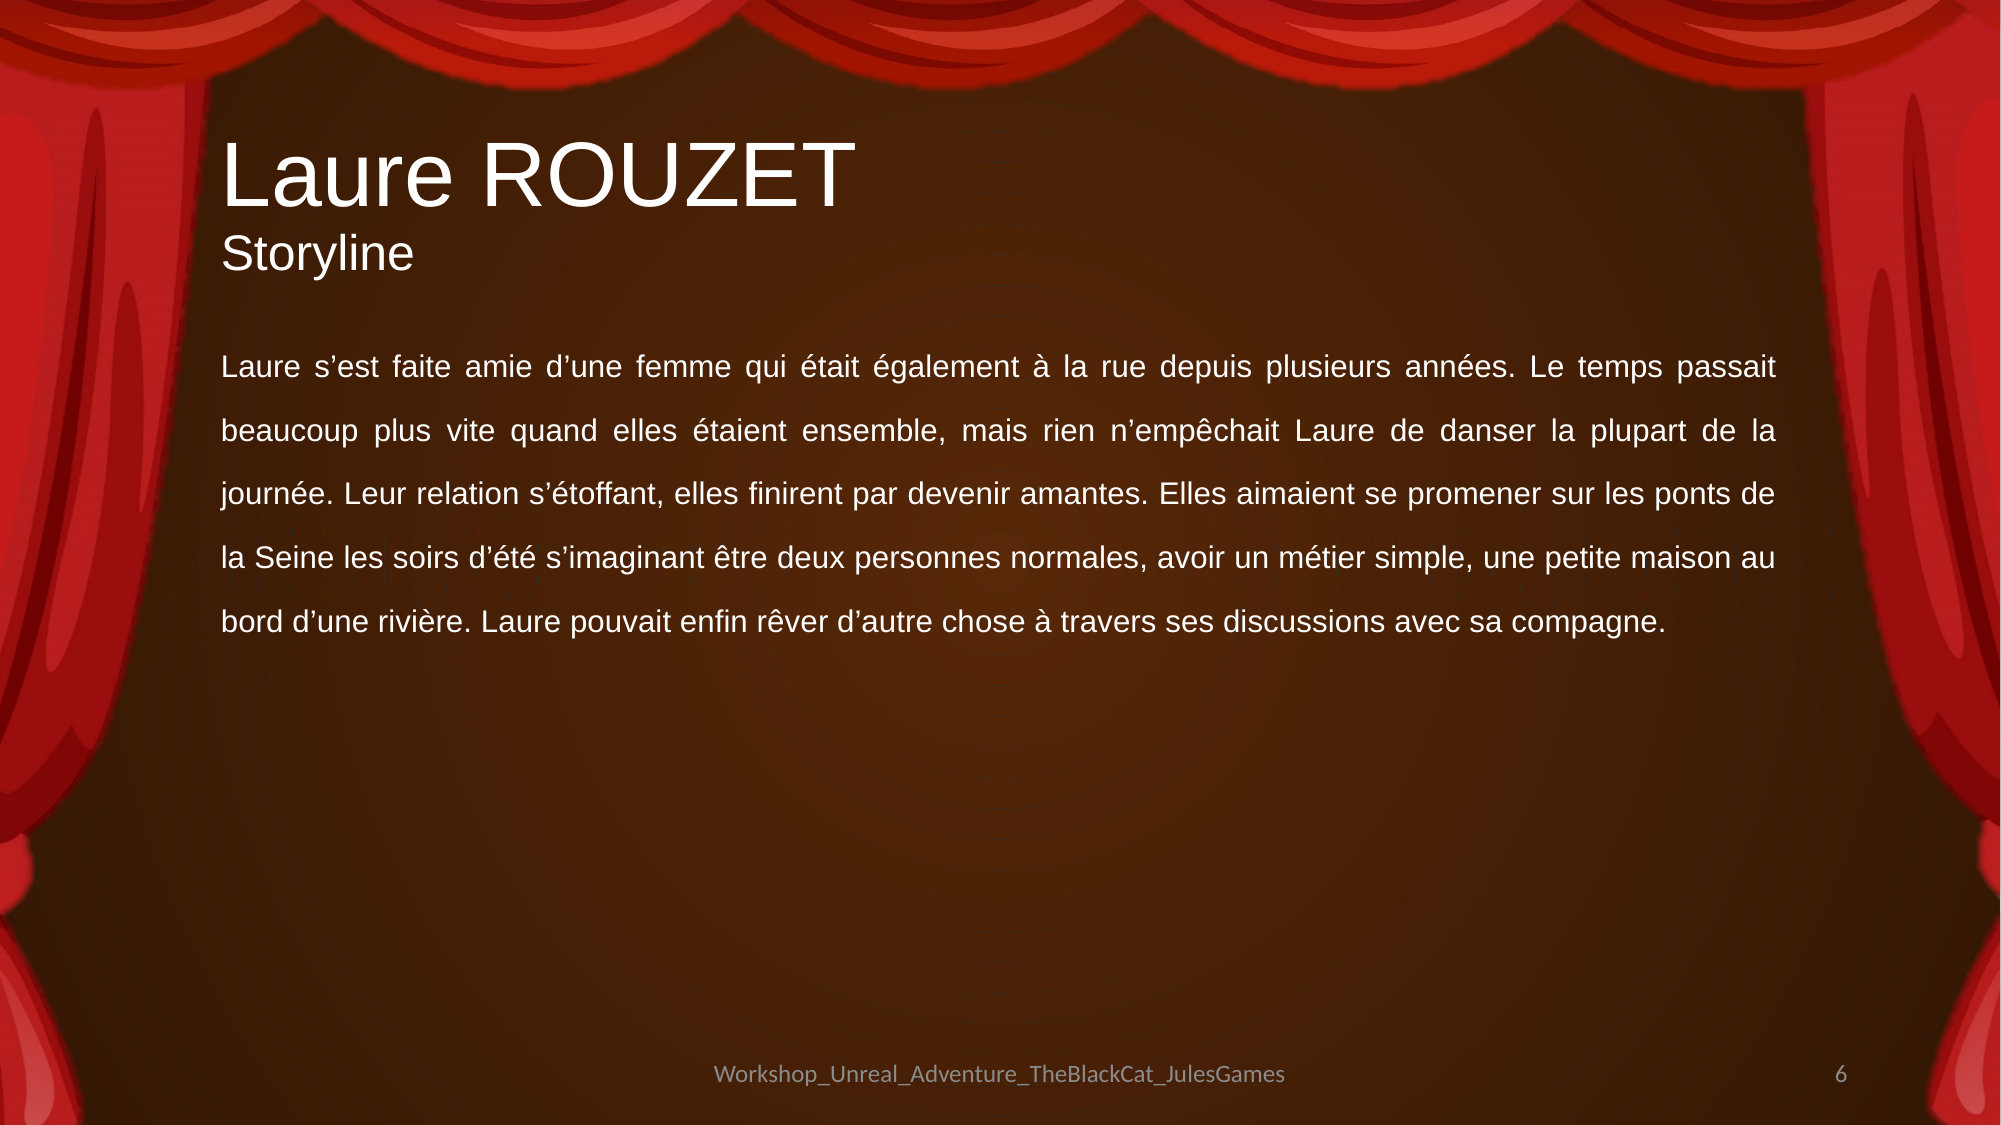

# Laure ROUZET Storyline
Laure s’est faite amie d’une femme qui était également à la rue depuis plusieurs années. Le temps passait beaucoup plus vite quand elles étaient ensemble, mais rien n’empêchait Laure de danser la plupart de la journée. Leur relation s’étoffant, elles finirent par devenir amantes. Elles aimaient se promener sur les ponts de la Seine les soirs d’été s’imaginant être deux personnes normales, avoir un métier simple, une petite maison au bord d’une rivière. Laure pouvait enfin rêver d’autre chose à travers ses discussions avec sa compagne.
Workshop_Unreal_Adventure_TheBlackCat_JulesGames
6